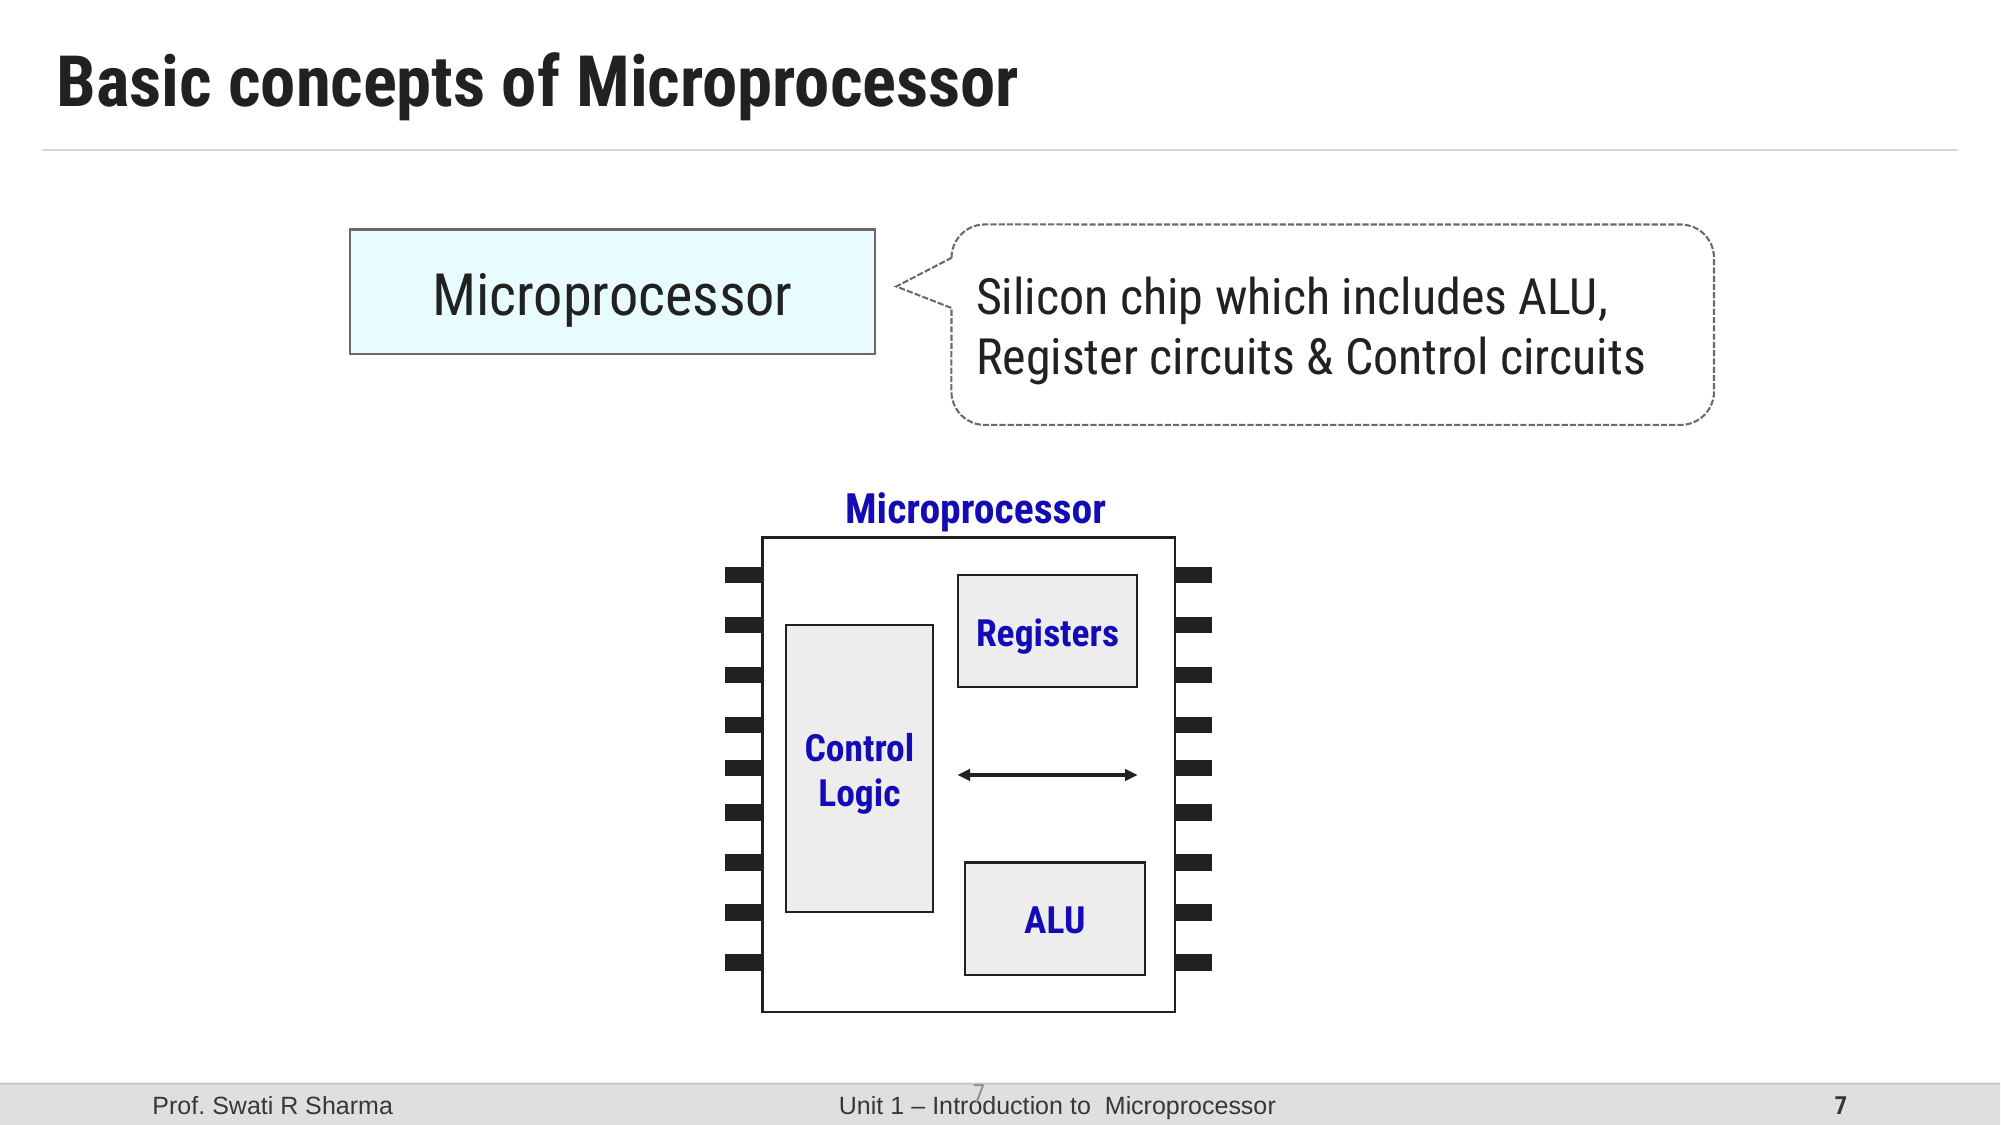

# Basic concepts of Microprocessor
Silicon chip which includes ALU, Register circuits & Control circuits
Microprocessor
Microprocessor

Registers
Control
Logic
ALU
7